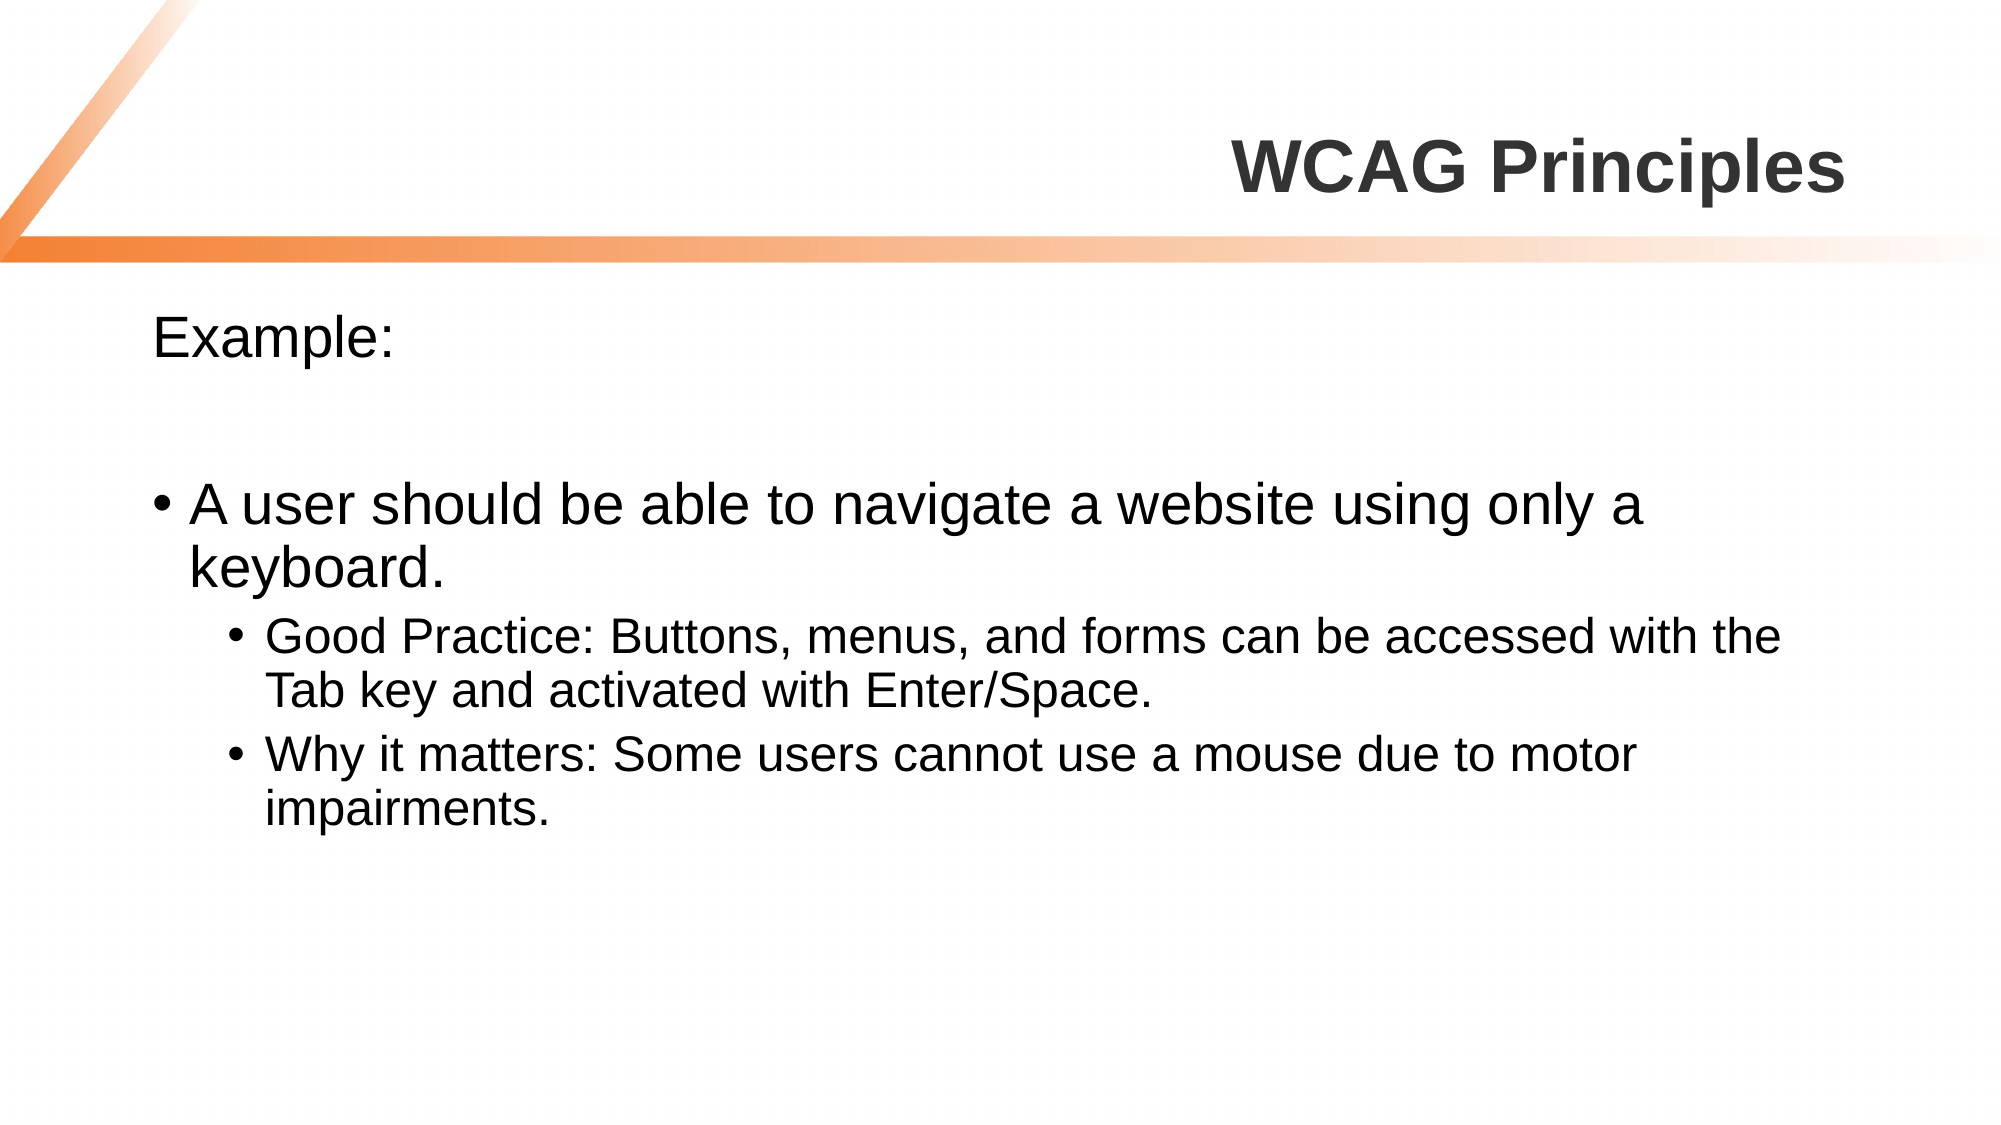

# WCAG Principles
Example:

A user should be able to navigate a website using only a keyboard.
Good Practice: Buttons, menus, and forms can be accessed with the Tab key and activated with Enter/Space.
Why it matters: Some users cannot use a mouse due to motor impairments.